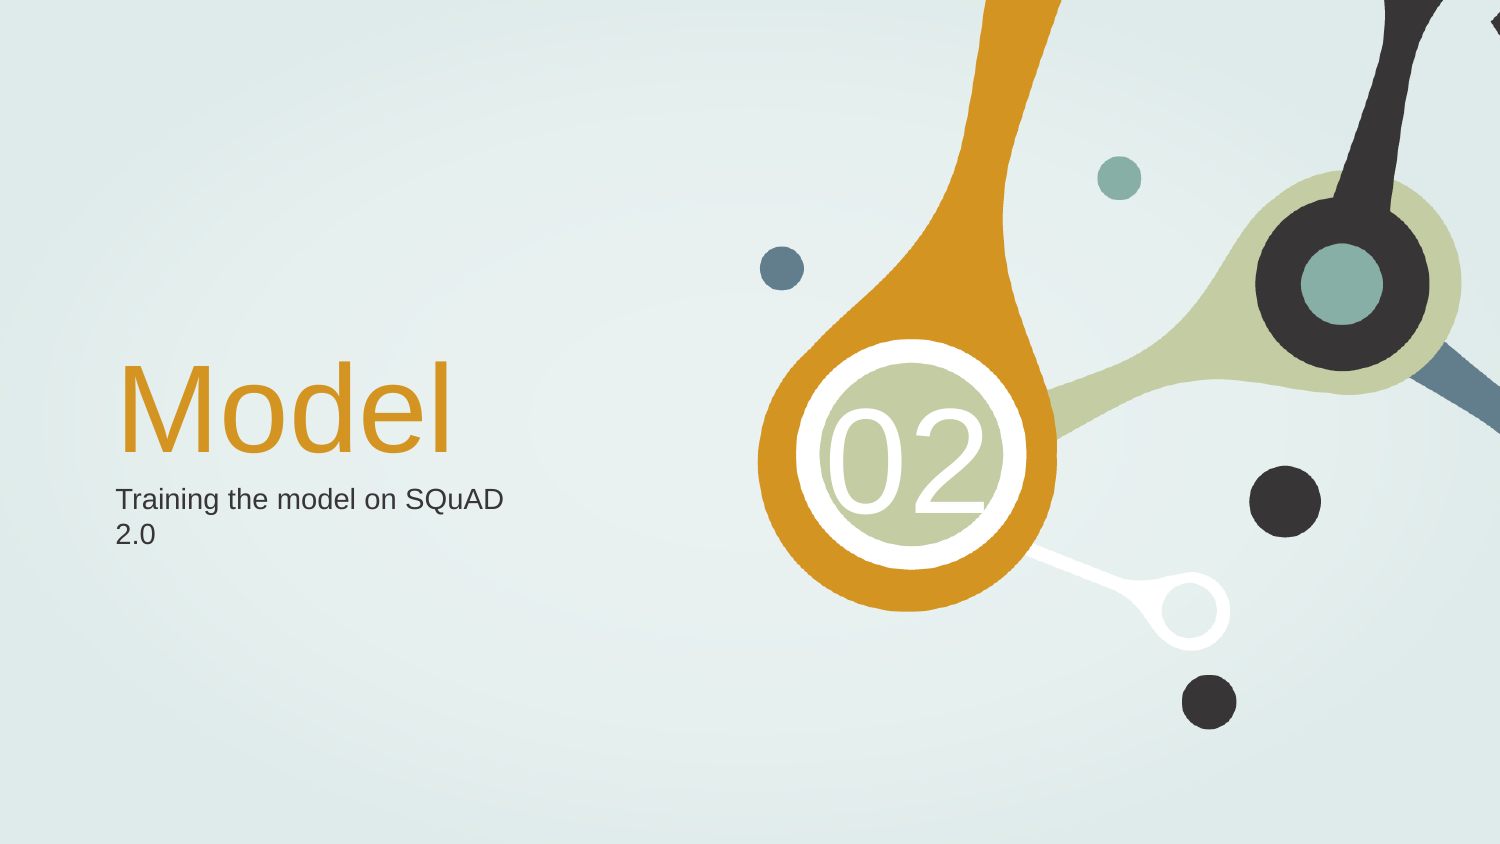

# Model
02
Training the model on SQuAD 2.0